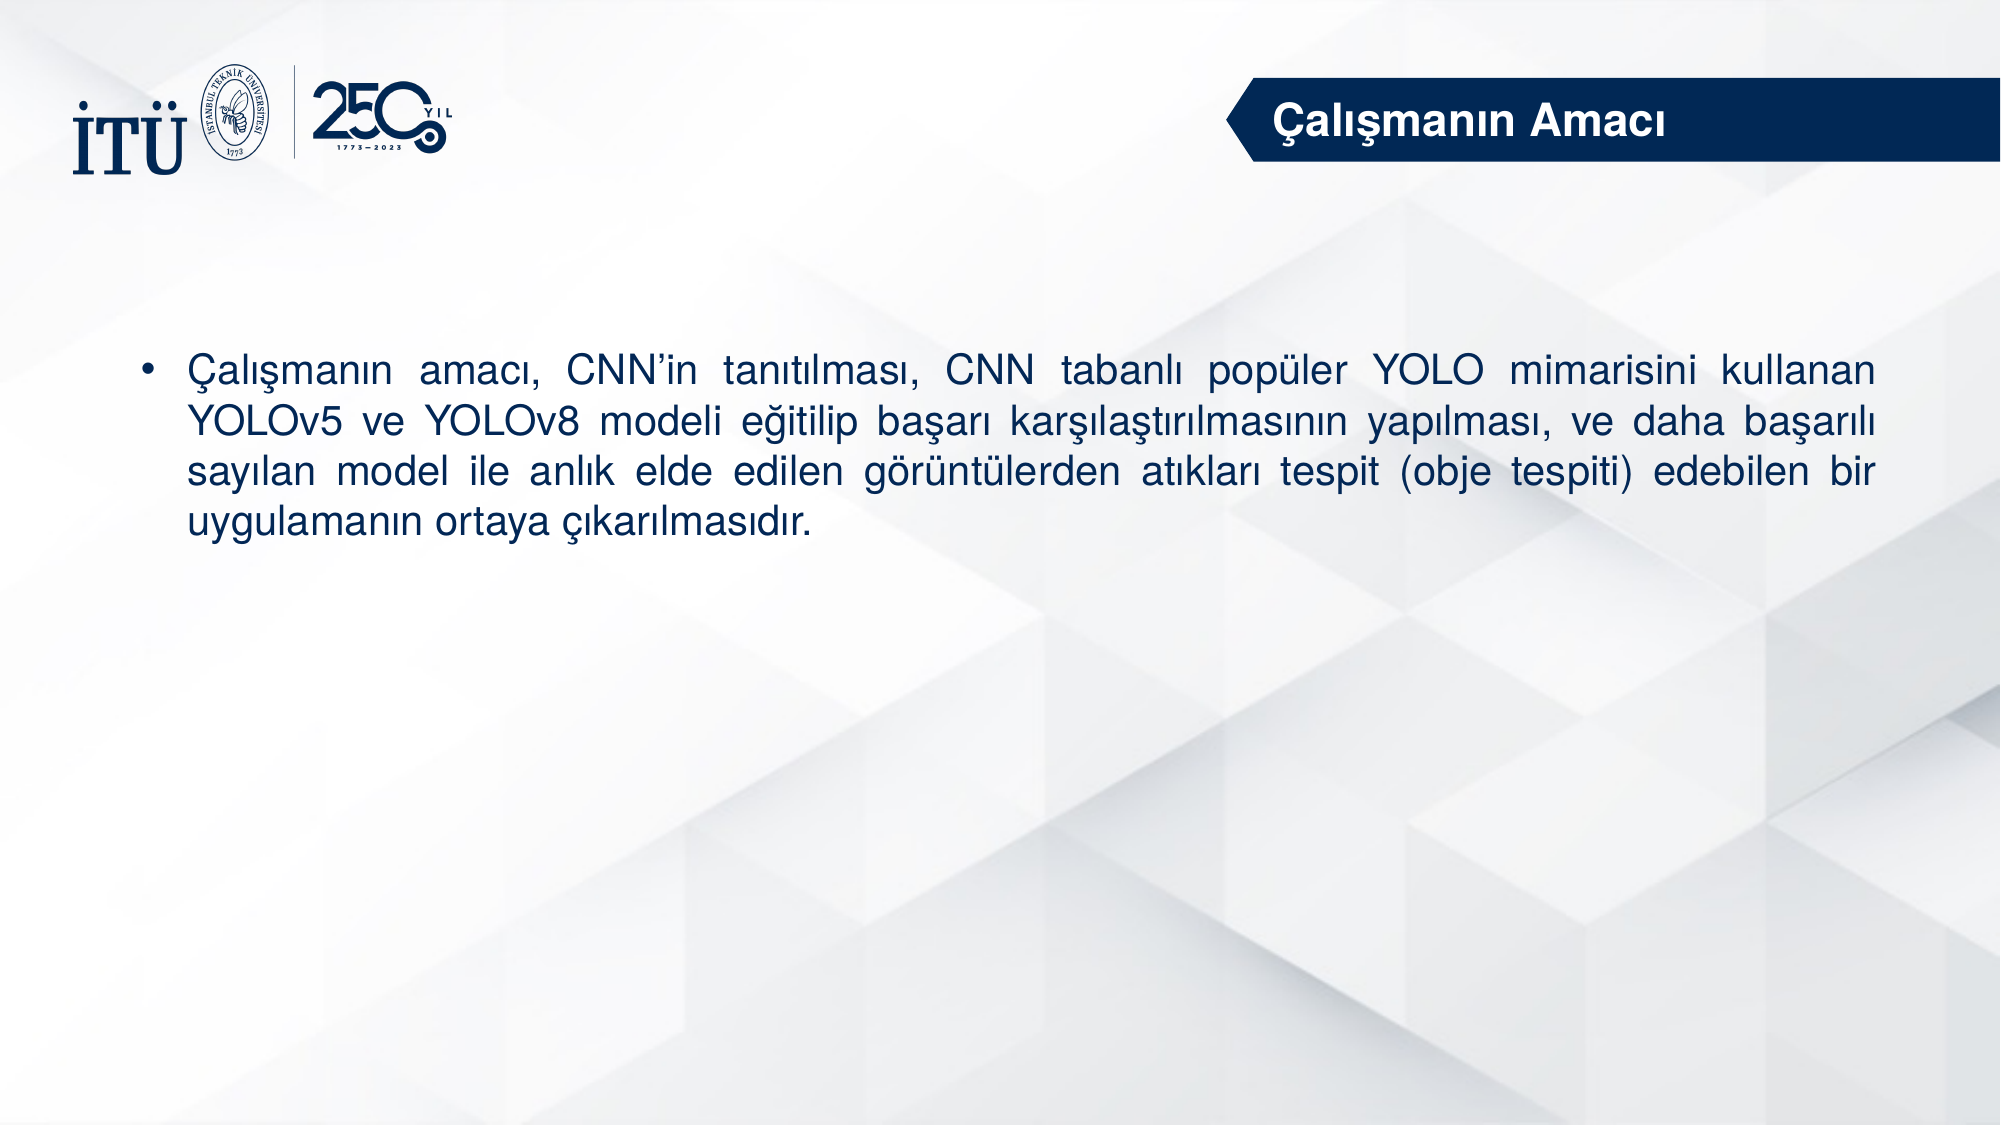

Çalışmanın Amacı
Çalışmanın amacı, CNN’in tanıtılması, CNN tabanlı popüler YOLO mimarisini kullanan YOLOv5 ve YOLOv8 modeli eğitilip başarı karşılaştırılmasının yapılması, ve daha başarılı sayılan model ile anlık elde edilen görüntülerden atıkları tespit (obje tespiti) edebilen bir uygulamanın ortaya çıkarılmasıdır.